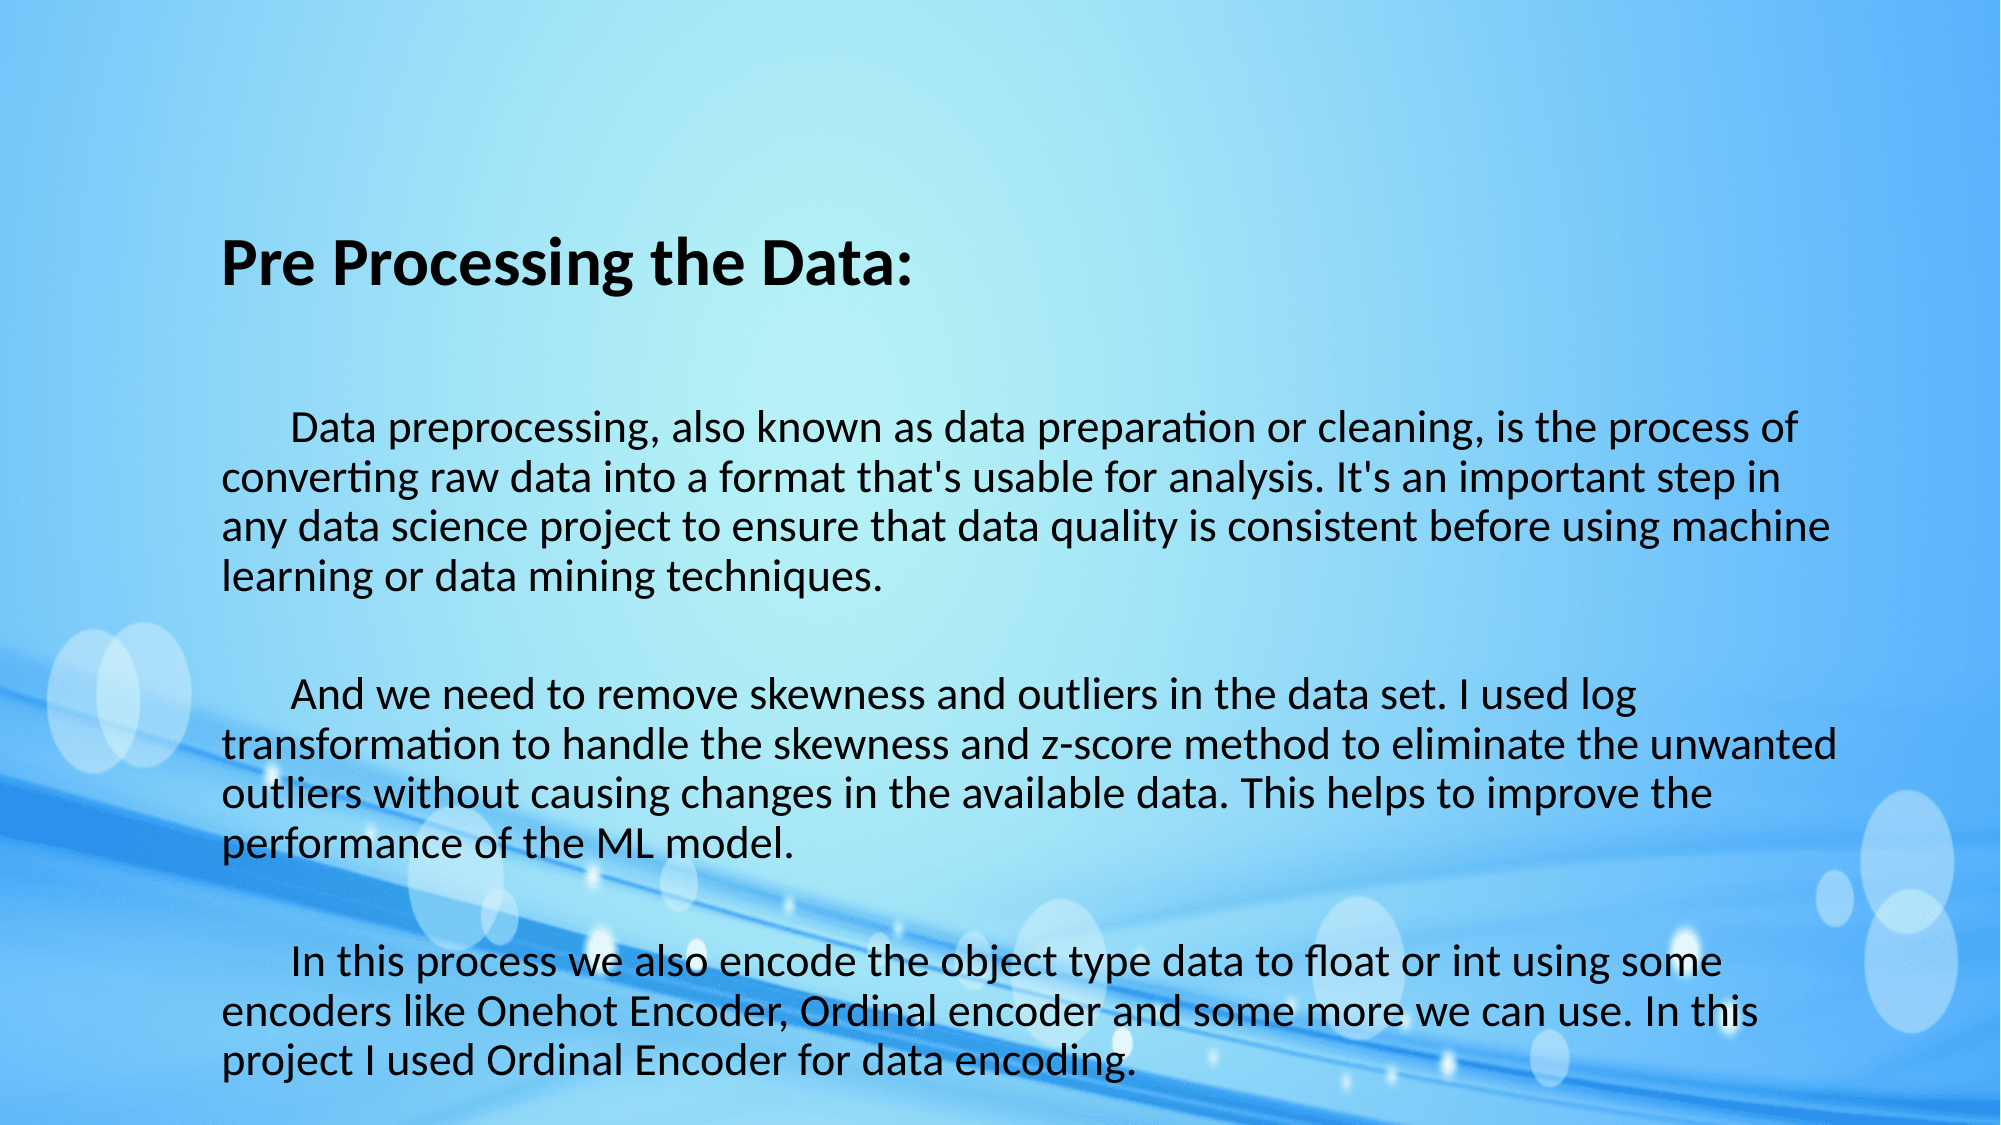

Pre Processing the Data:

Data preprocessing, also known as data preparation or cleaning, is the process of converting raw data into a format that's usable for analysis. It's an important step in any data science project to ensure that data quality is consistent before using machine learning or data mining techniques.

And we need to remove skewness and outliers in the data set. I used log transformation to handle the skewness and z-score method to eliminate the unwanted outliers without causing changes in the available data. This helps to improve the performance of the ML model.

In this process we also encode the object type data to float or int using some encoders like Onehot Encoder, Ordinal encoder and some more we can use. In this project I used Ordinal Encoder for data encoding.